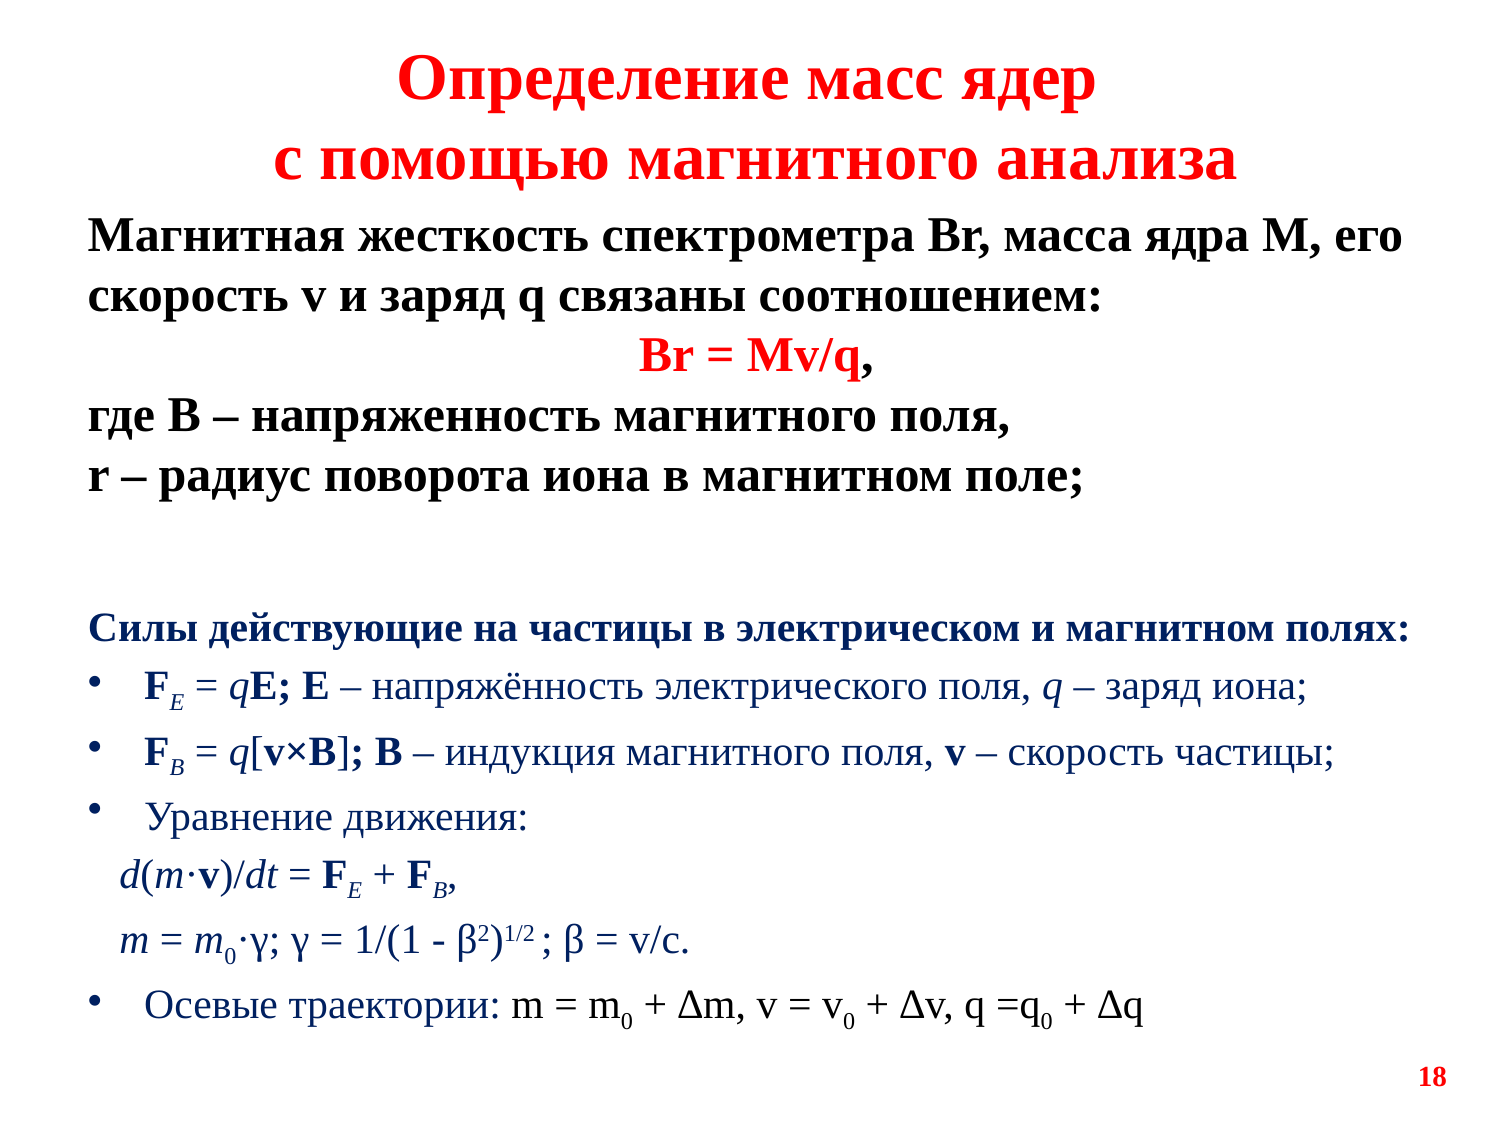

# Определение масс ядер с помощью магнитного анализа
Магнитная жесткость спектрометра Br, масса ядра M, его скорость v и заряд q связаны соотношением:
 Br = Mv/q,
где B – напряженность магнитного поля,
r – радиус поворота иона в магнитном поле;
Силы действующие на частицы в электрическом и магнитном полях:
FE = qE; E – напряжённость электрического поля, q – заряд иона;
FB = q[v×B]; B – индукция магнитного поля, v – скорость частицы;
Уравнение движения:
   d(m·v)/dt = FE + FB,
   m = m0·γ; γ = 1/(1 - β2)1/2 ; β = v/c.
Осевые траектории: m = m0 + ∆m, v = v0 + ∆v, q =q0 + ∆q
18